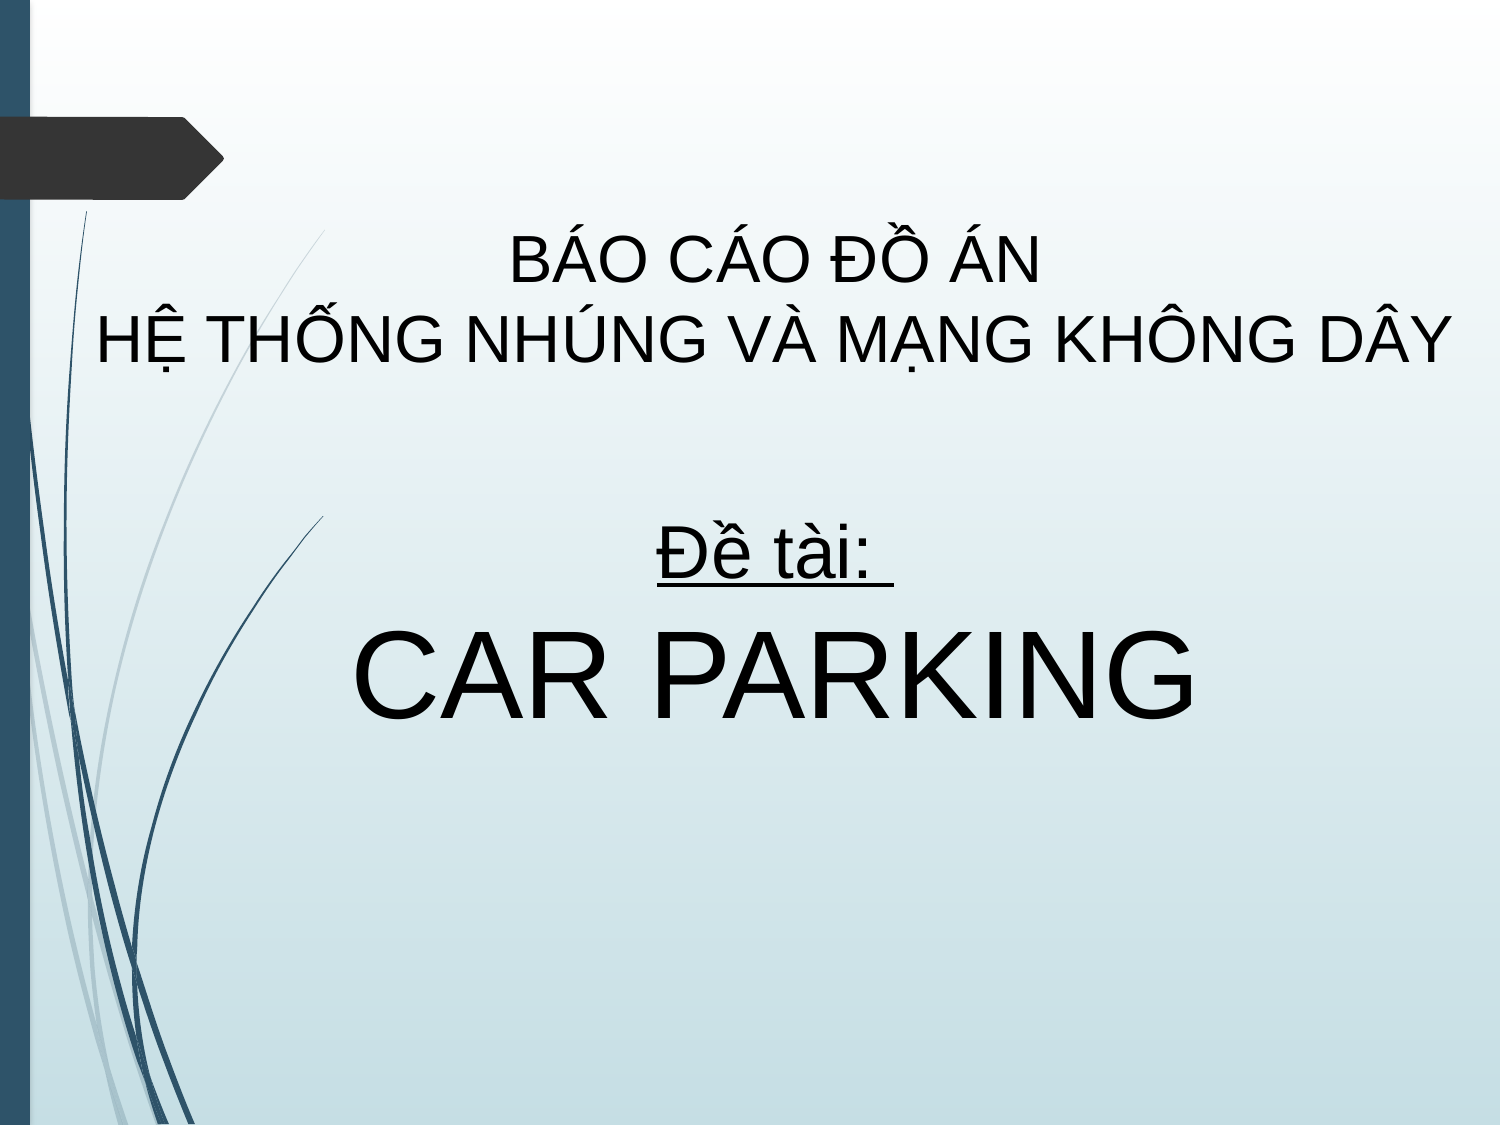

# BÁO CÁO ĐỒ ÁN HỆ THỐNG NHÚNG VÀ MẠNG KHÔNG DÂY
Đề tài:
CAR PARKING